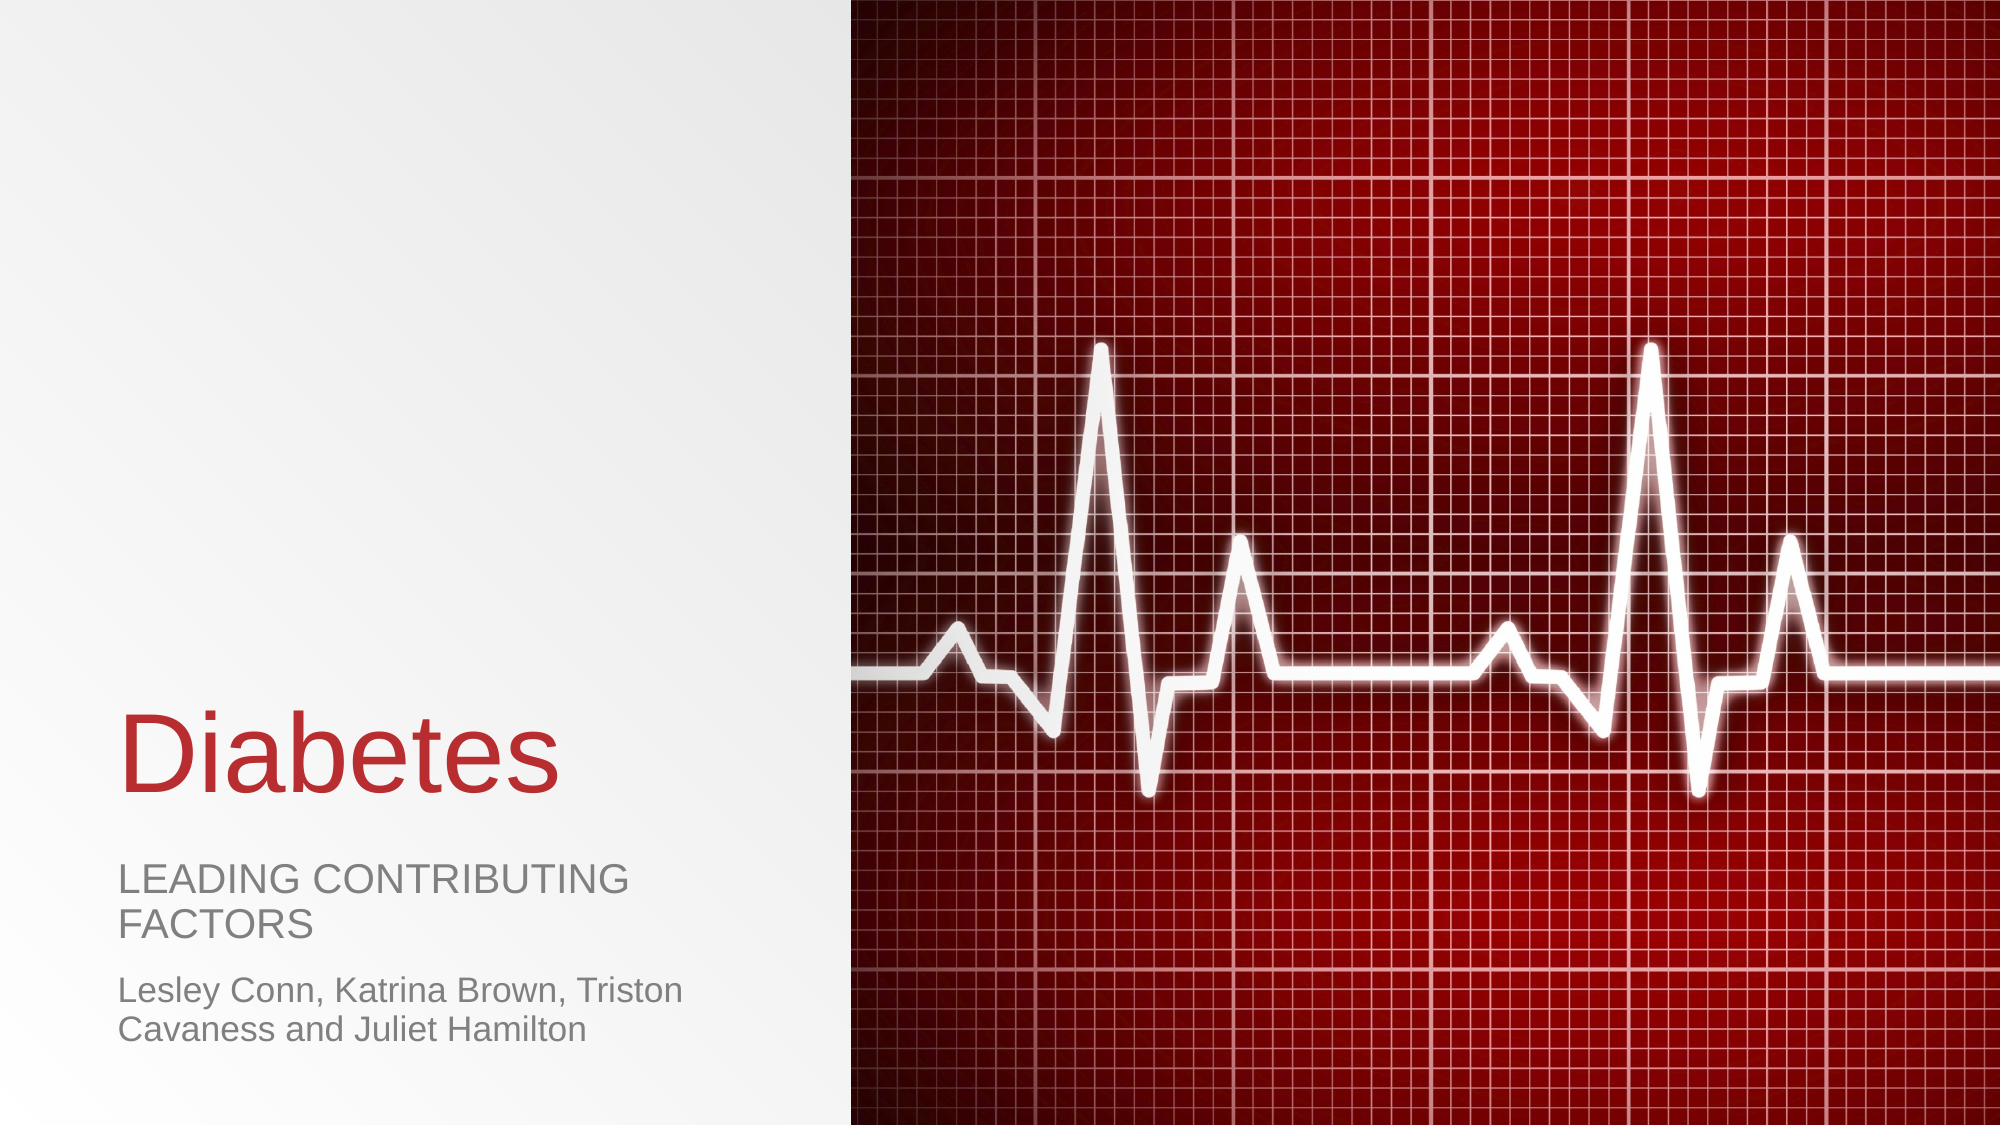

# Diabetes
Leading contributing Factors
Lesley Conn, Katrina Brown, Triston Cavaness and Juliet Hamilton